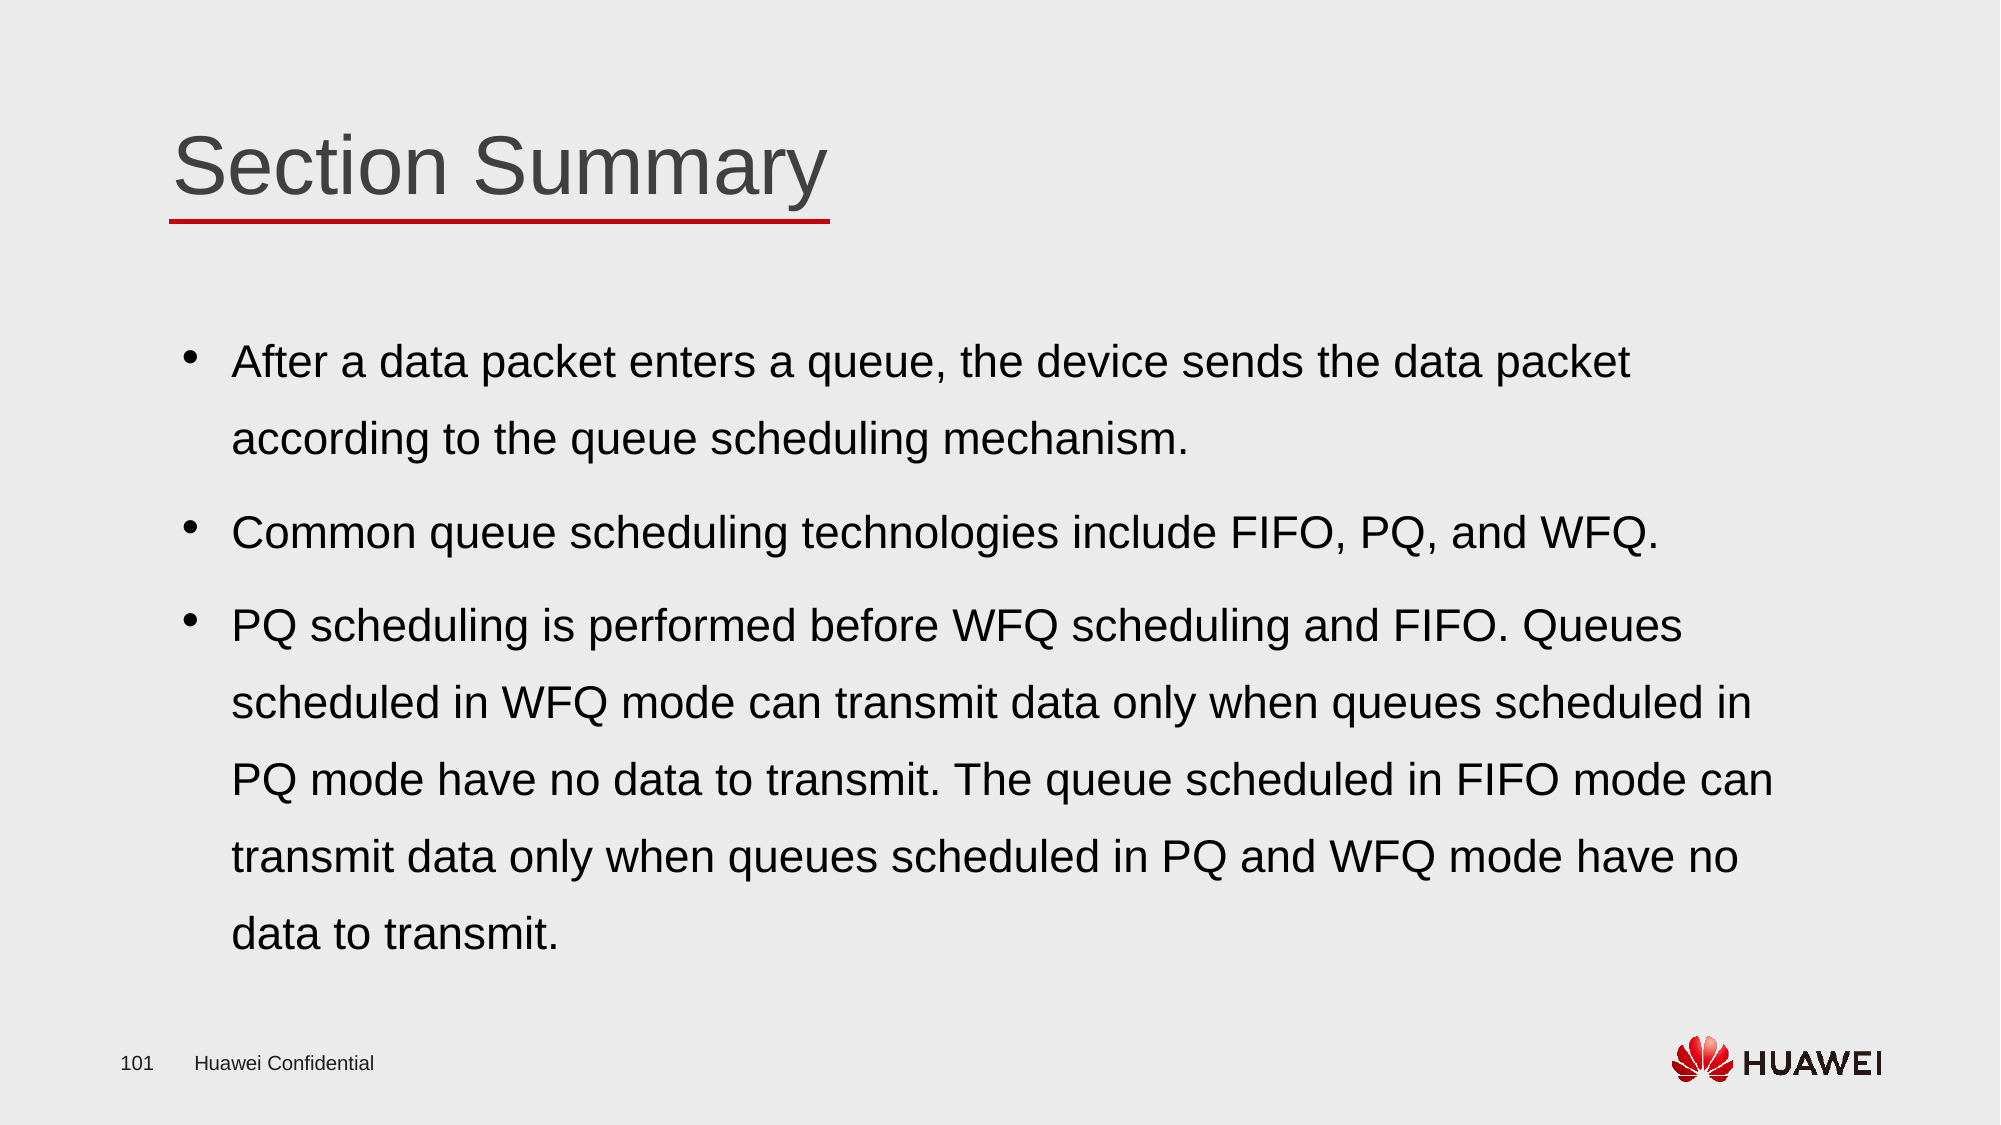

After a data packet enters a queue, the device sends the data packet according to the queue scheduling mechanism.
Common queue scheduling technologies include FIFO, PQ, and WFQ.
PQ scheduling is performed before WFQ scheduling and FIFO. Queues scheduled in WFQ mode can transmit data only when queues scheduled in PQ mode have no data to transmit. The queue scheduled in FIFO mode can transmit data only when queues scheduled in PQ and WFQ mode have no data to transmit.